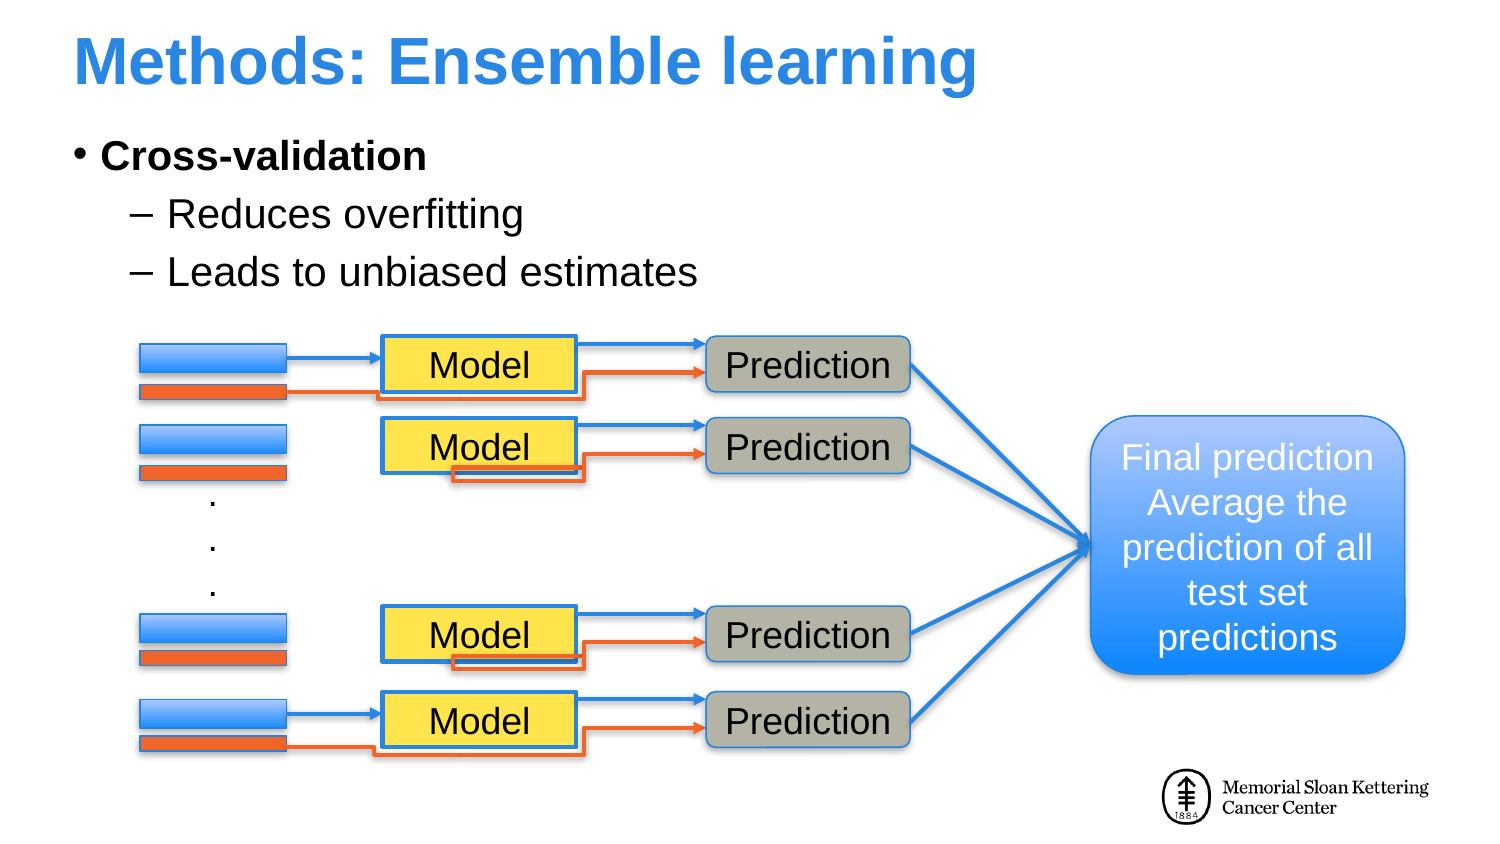

# Methods: Ensemble learning
Cross-validation
Reduces overfitting
Leads to unbiased estimates
Model
Prediction

Final prediction
Average the prediction of all test set predictions
Model
Prediction

.
.
.

Model
Prediction

Model
Prediction